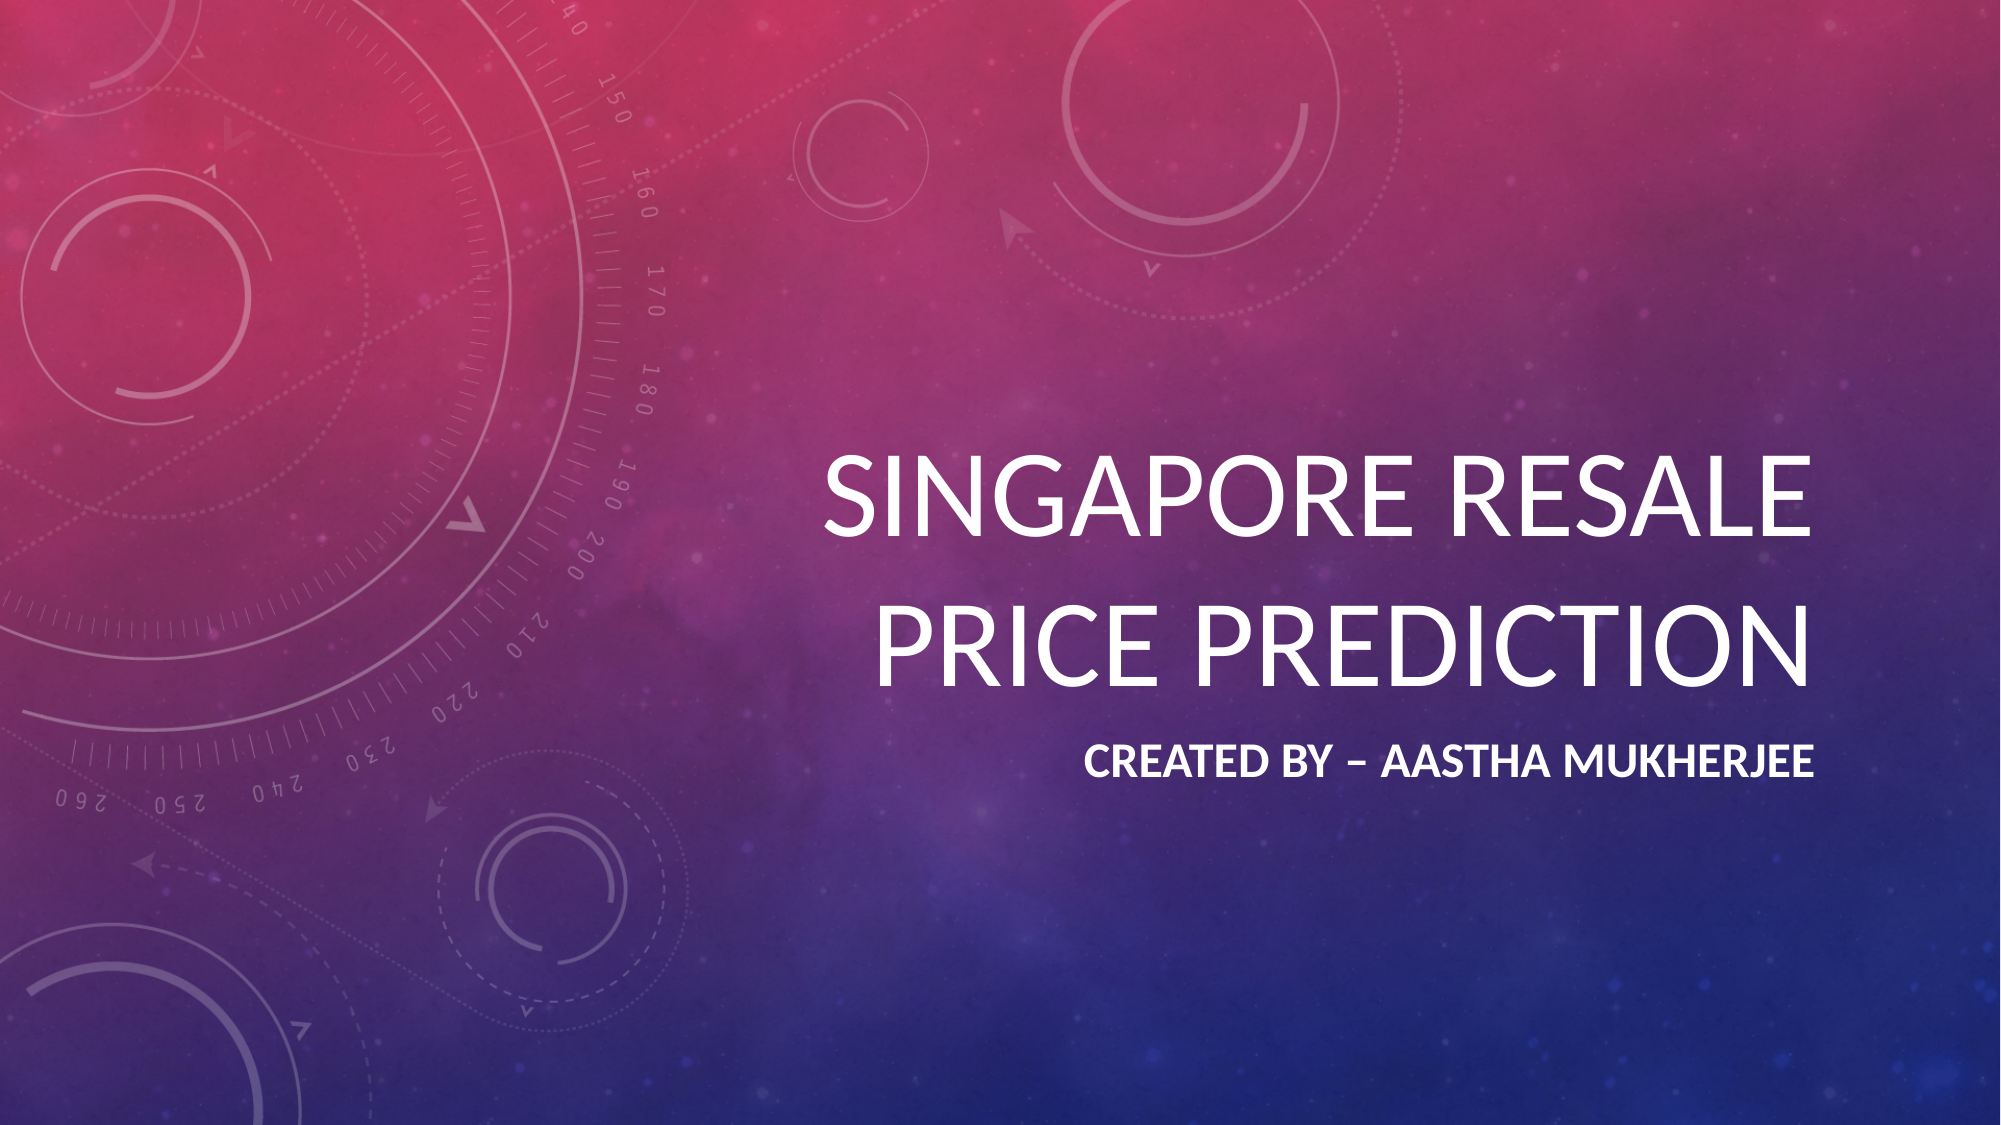

# Singapore resale price prediction
Created by – Aastha mukherjee